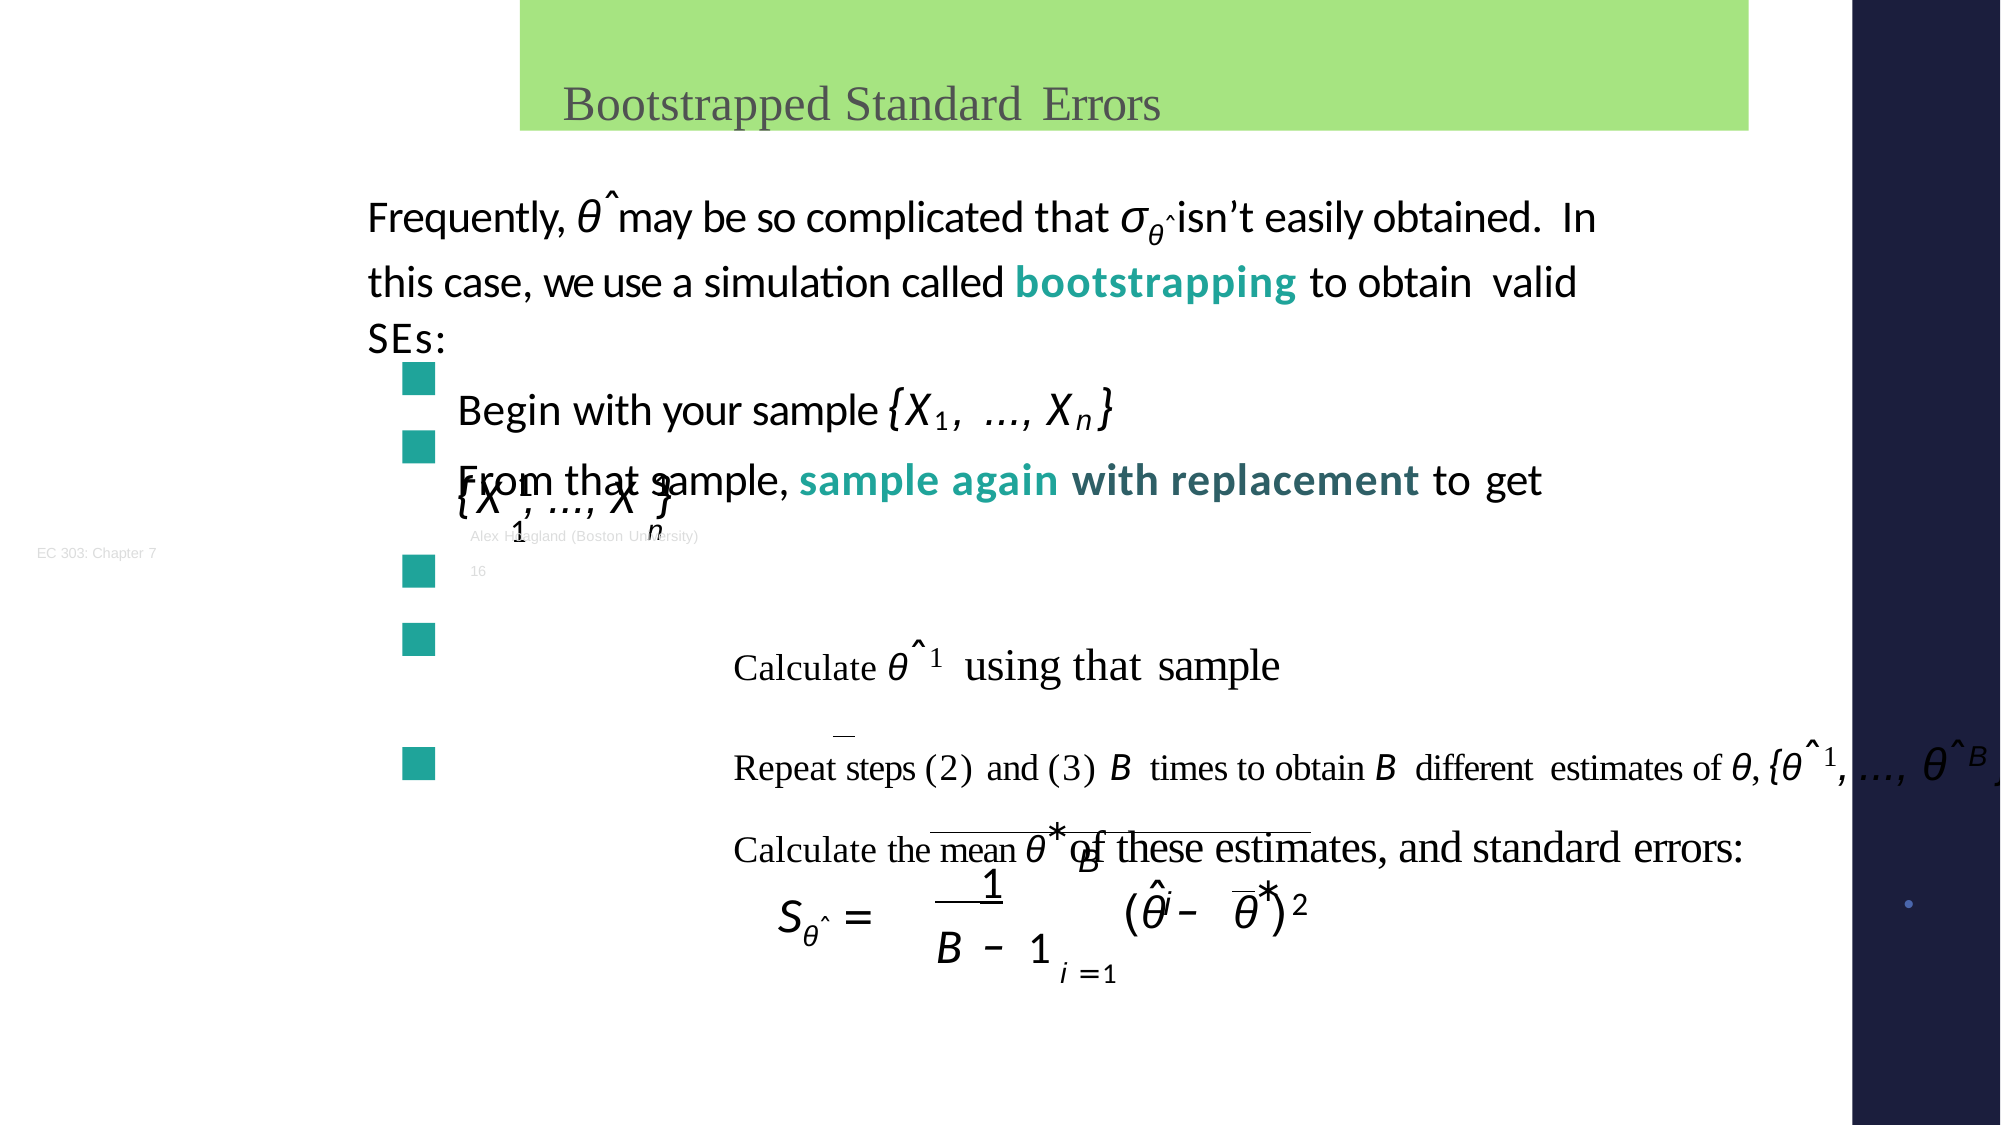

# Bootstrapped Standard Errors
Frequently, θˆ may be so complicated that σθˆ isn’t easily obtained.  In this case, we use a simulation called bootstrapping to obtain  valid SEs:
Begin with your sample {X1, ..., Xn}
From that sample, sample again with replacement to get

1	1
{X , ..., X }
1	n
EC 303: Chapter 7
Alex Hoagland (Boston University)	16

Calculate θˆ1 using that sample
Repeat steps (2) and (3) B times to obtain B different  estimates of θ, {θˆ1, ..., θˆB }.
Calculate the mean θ∗ of these estimates, and standard errors:

B

    1

∗
ˆ
i
2
Sθˆ =
(θ − θ )

B − 1 i =1